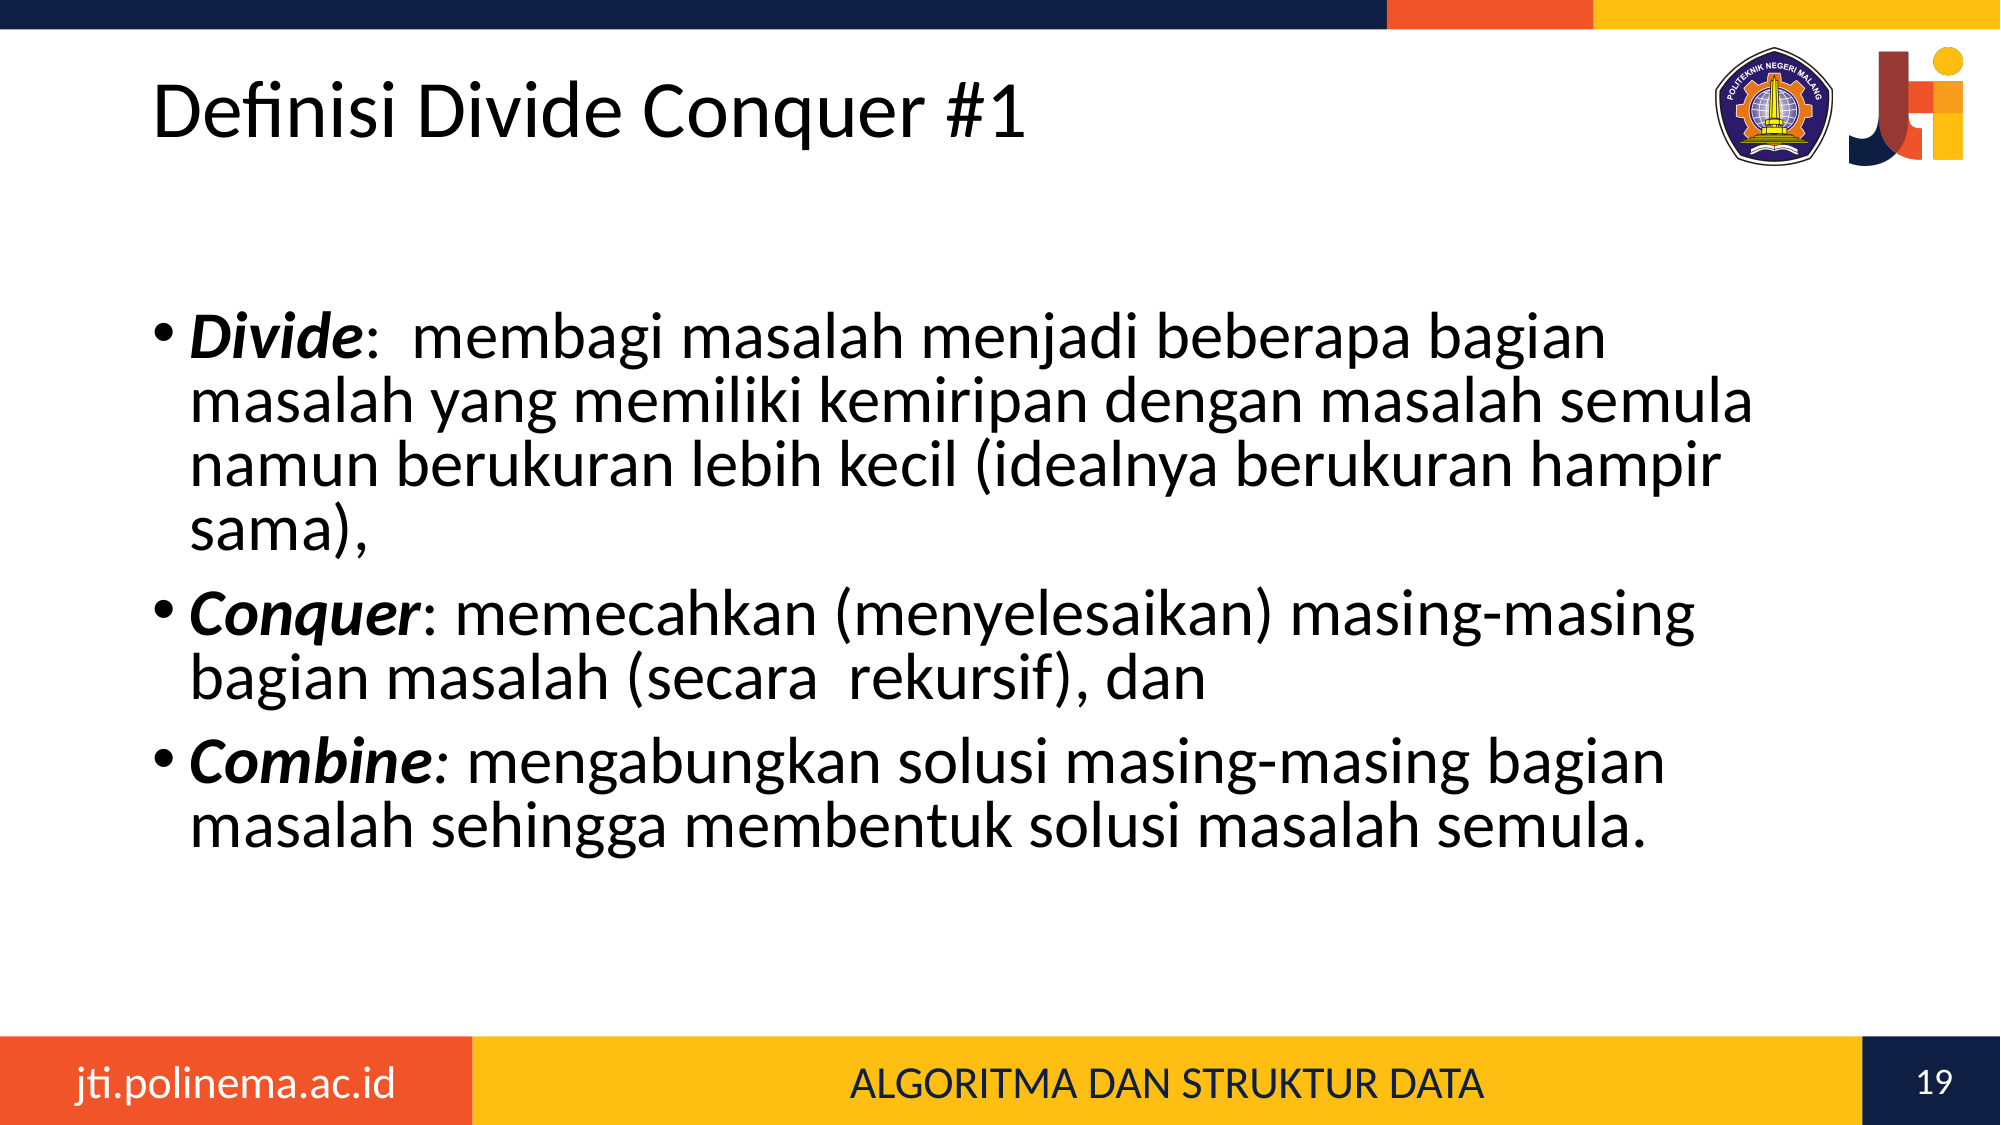

# Definisi Divide Conquer #1
Divide:  membagi masalah menjadi beberapa bagian masalah yang memiliki kemiripan dengan masalah semula namun berukuran lebih kecil (idealnya berukuran hampir sama),
Conquer: memecahkan (menyelesaikan) masing-masing bagian masalah (secara  rekursif), dan
Combine: mengabungkan solusi masing-masing bagian masalah sehingga membentuk solusi masalah semula.
19